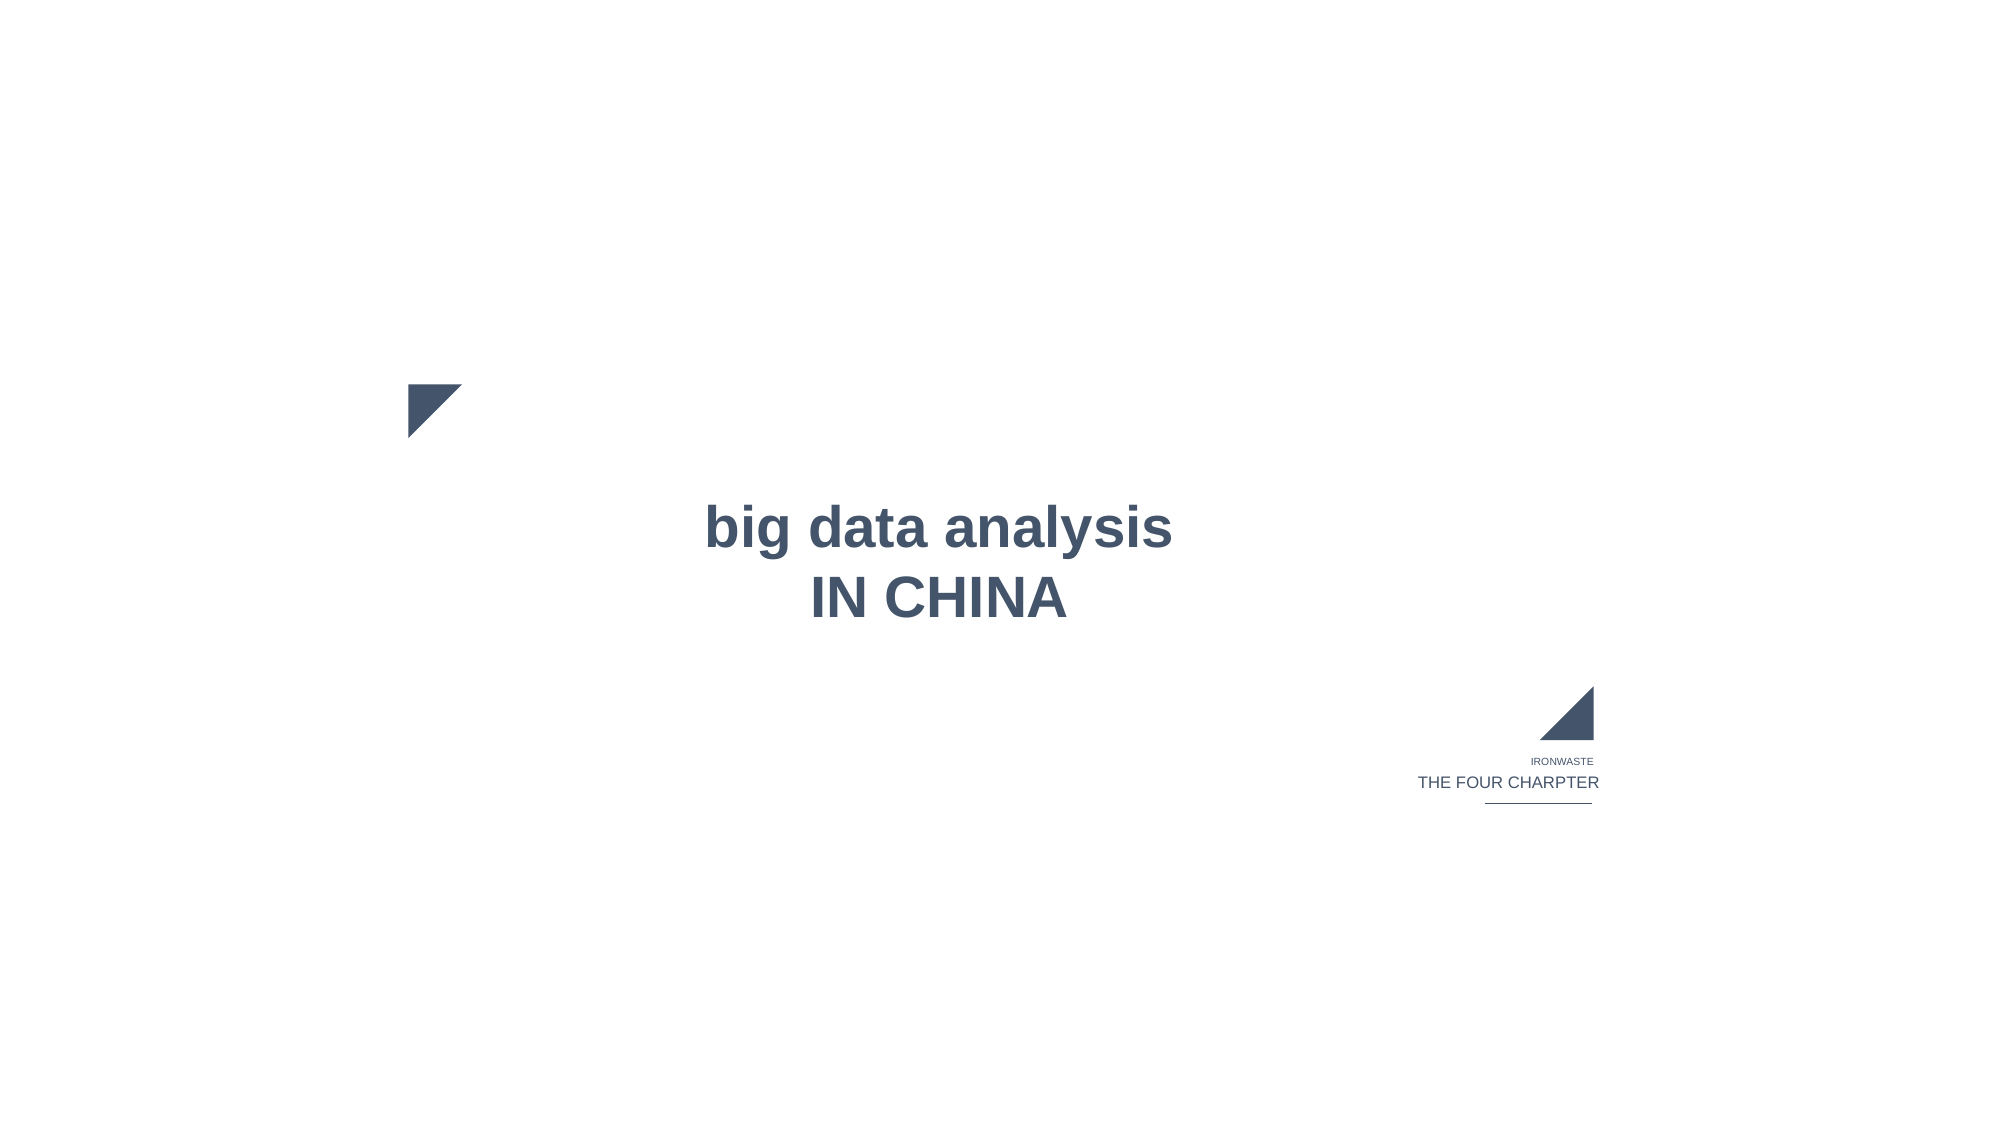

big data analysis
IN CHINA

IRONWASTE
THE FOUR CHARPTER